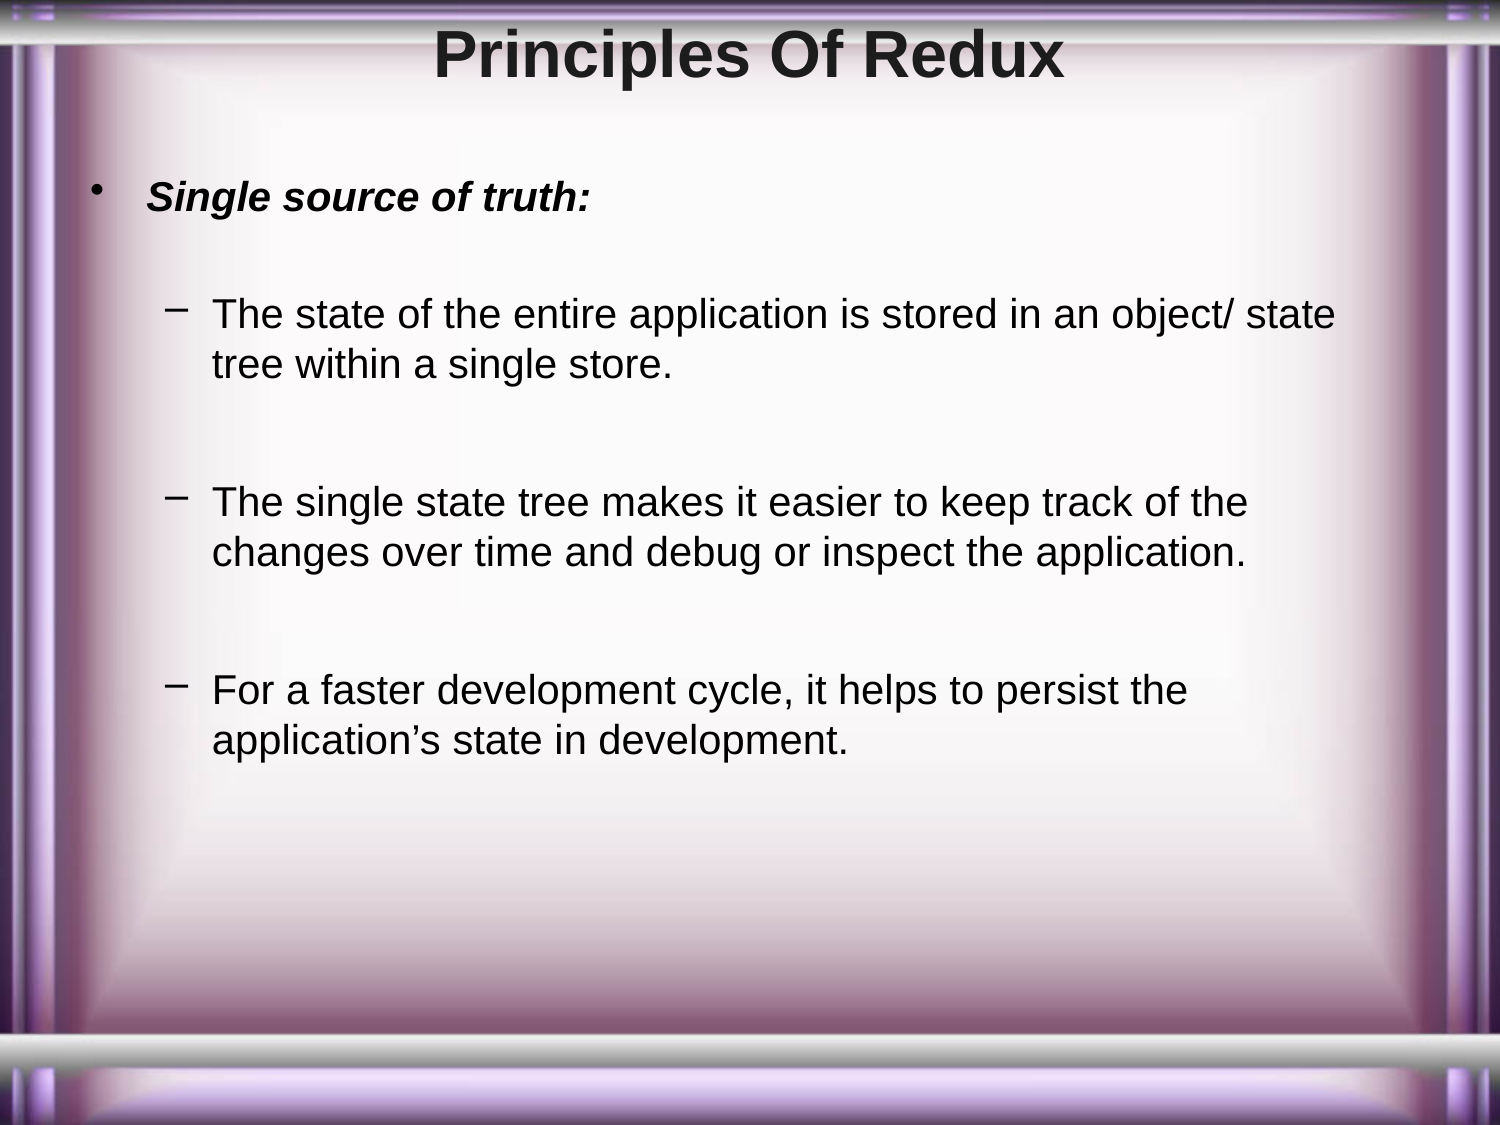

# Principles Of Redux
Single source of truth:

The state of the entire application is stored in an object/ state tree within a single store.

The single state tree makes it easier to keep track of the changes over time and debug or inspect the application.

For a faster development cycle, it helps to persist the application’s state in development.